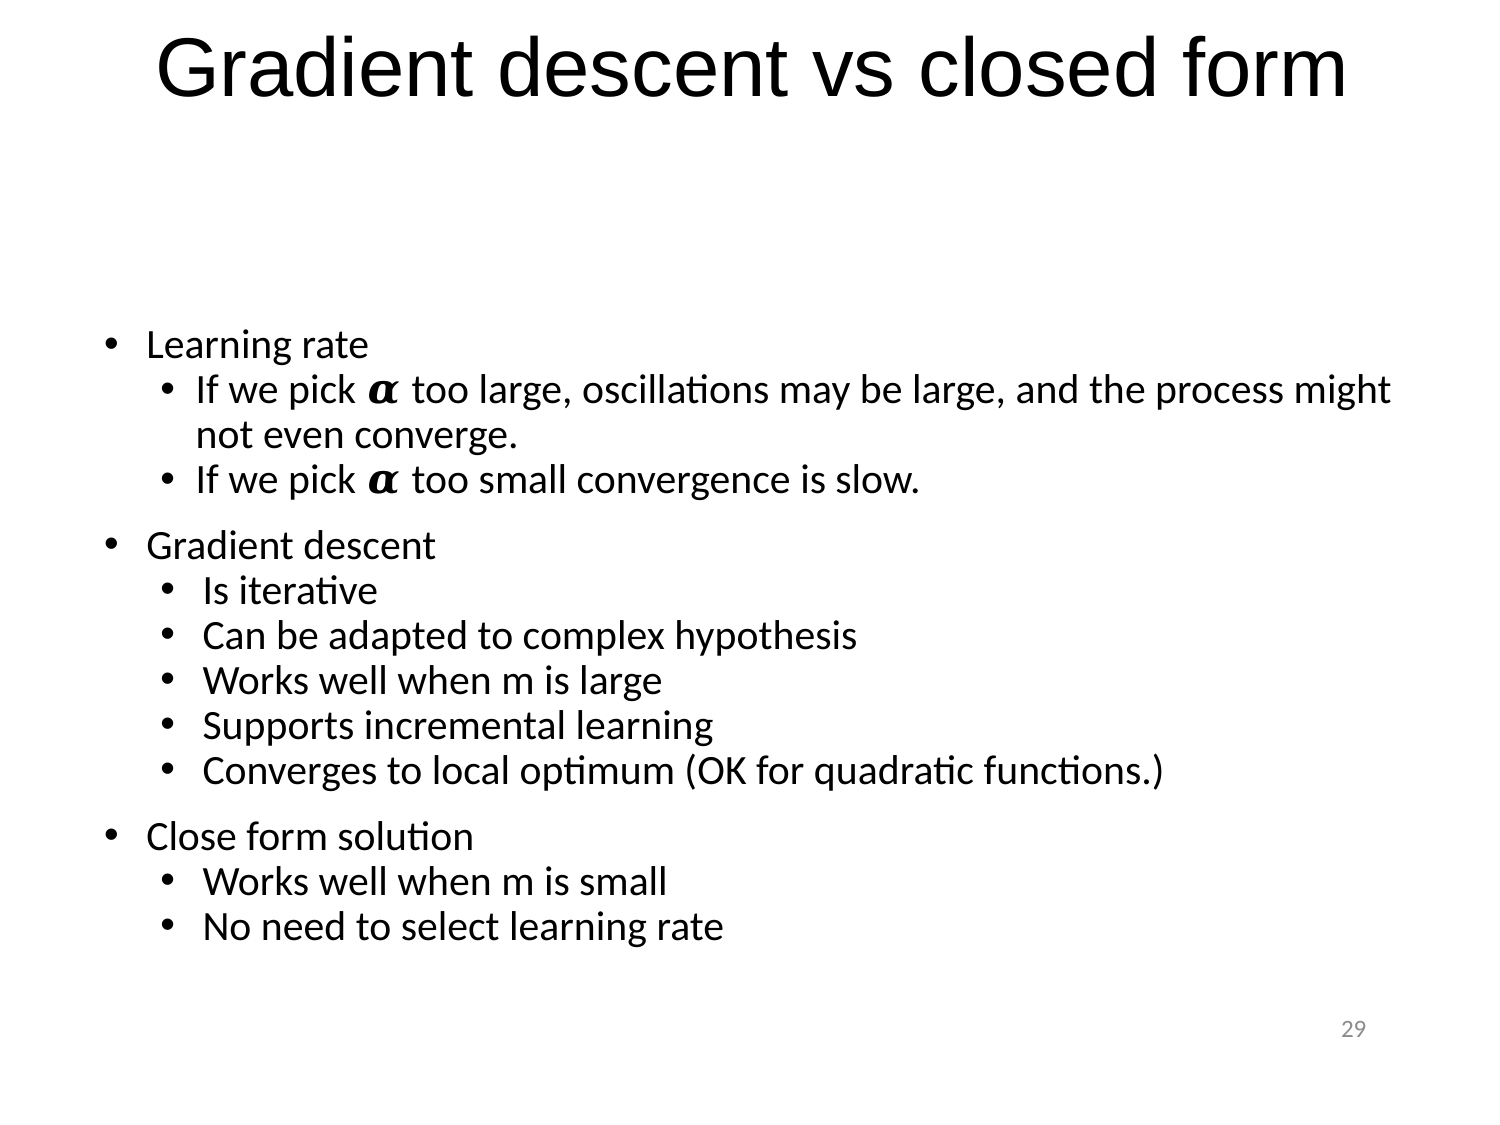

# Gradient descent vs closed form
Learning rate
If we pick 𝜶 too large, oscillations may be large, and the process might not even converge.
If we pick 𝜶 too small convergence is slow.
Gradient descent
Is iterative
Can be adapted to complex hypothesis
Works well when m is large
Supports incremental learning
Converges to local optimum (OK for quadratic functions.)
Close form solution
Works well when m is small
No need to select learning rate

29